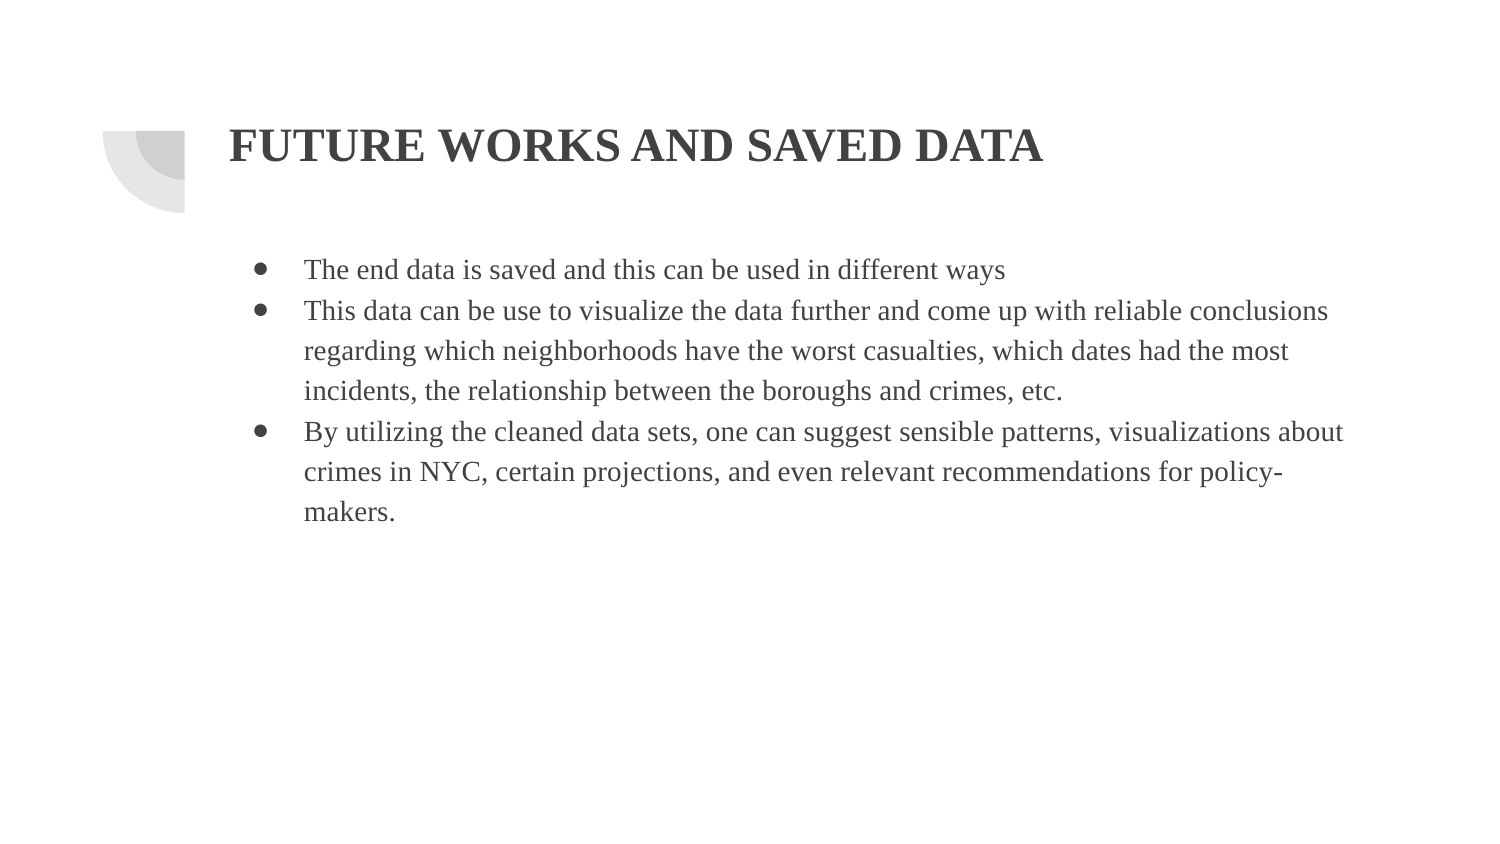

# FUTURE WORKS AND SAVED DATA
The end data is saved and this can be used in different ways
This data can be use to visualize the data further and come up with reliable conclusions regarding which neighborhoods have the worst casualties, which dates had the most incidents, the relationship between the boroughs and crimes, etc.
By utilizing the cleaned data sets, one can suggest sensible patterns, visualizations about crimes in NYC, certain projections, and even relevant recommendations for policy-makers.